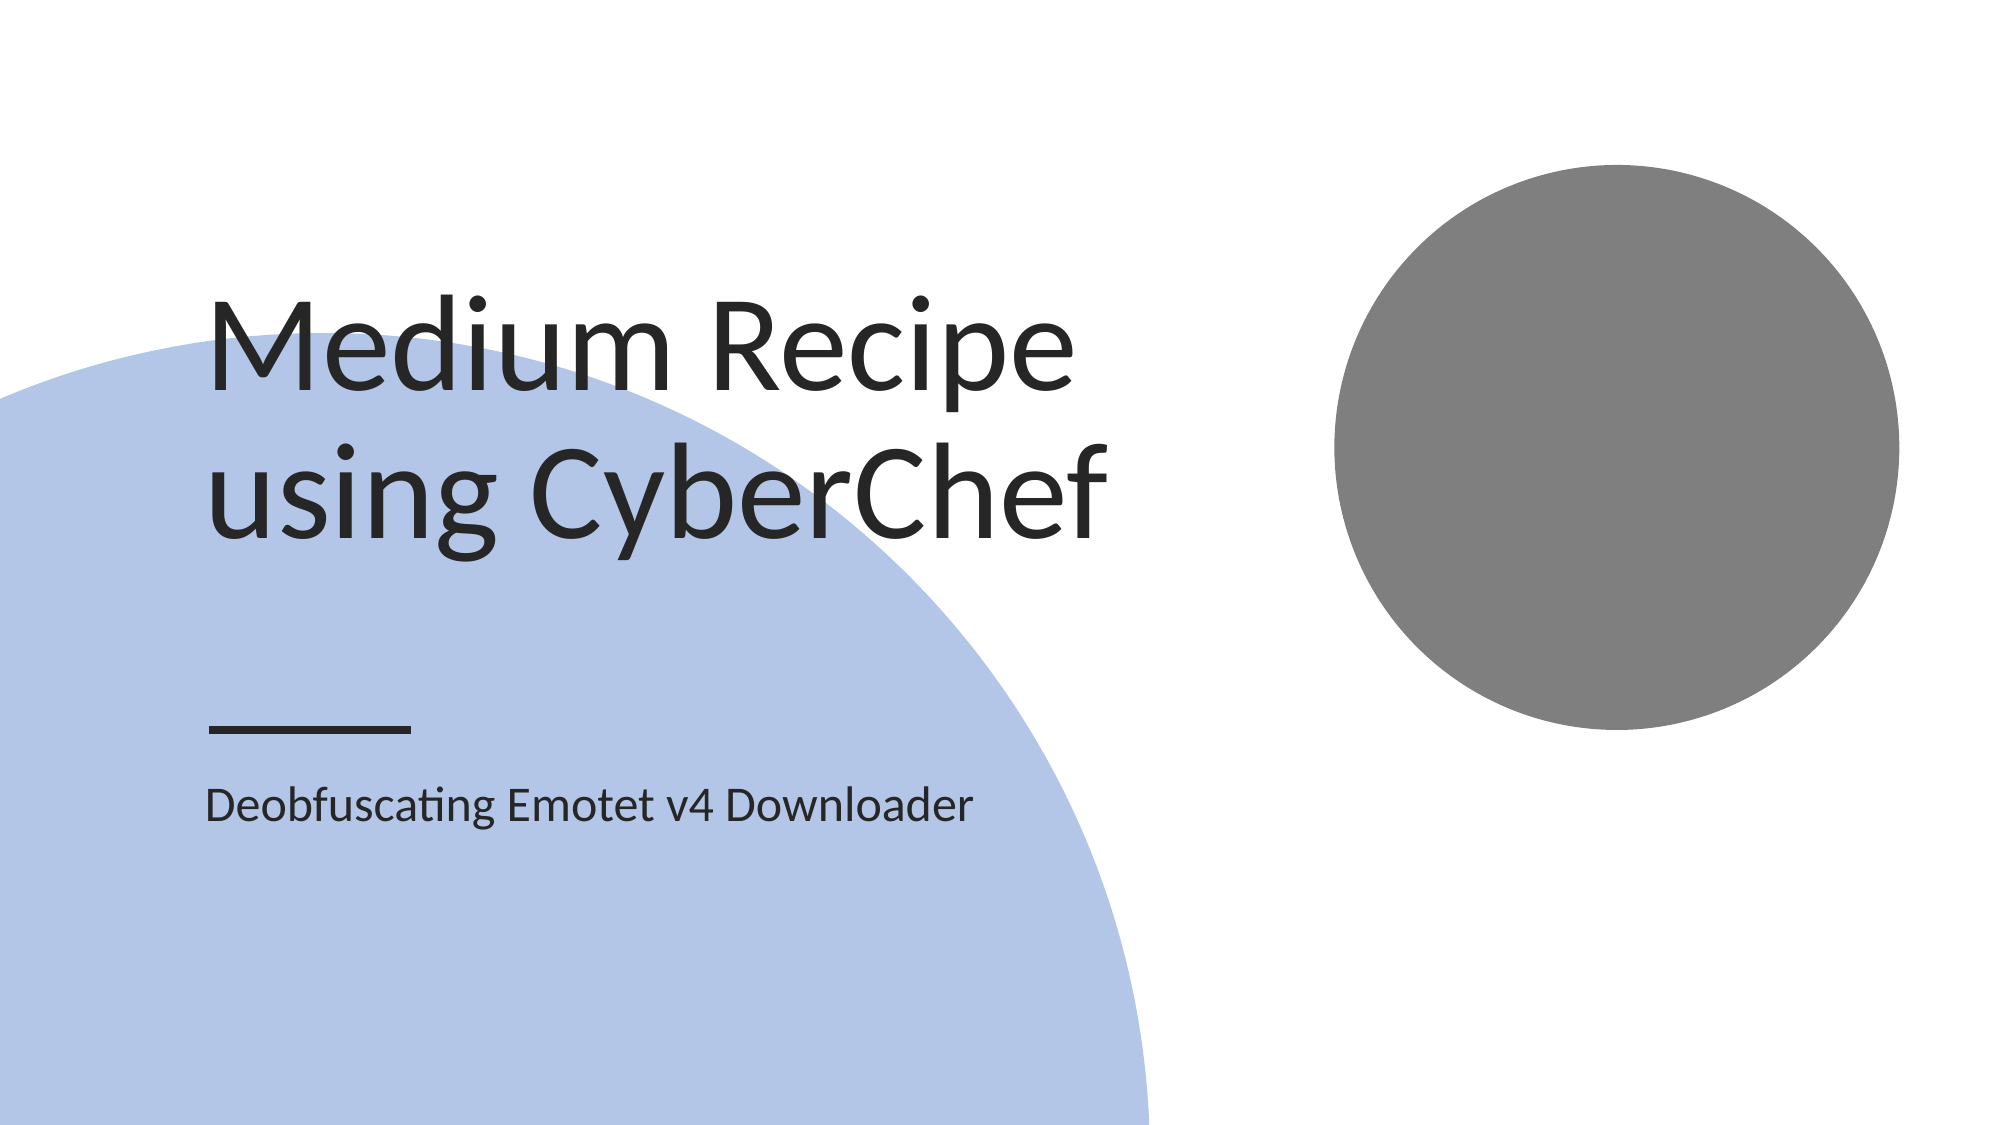

# Medium Recipe using CyberChef

Deobfuscating Emotet v4 Downloader